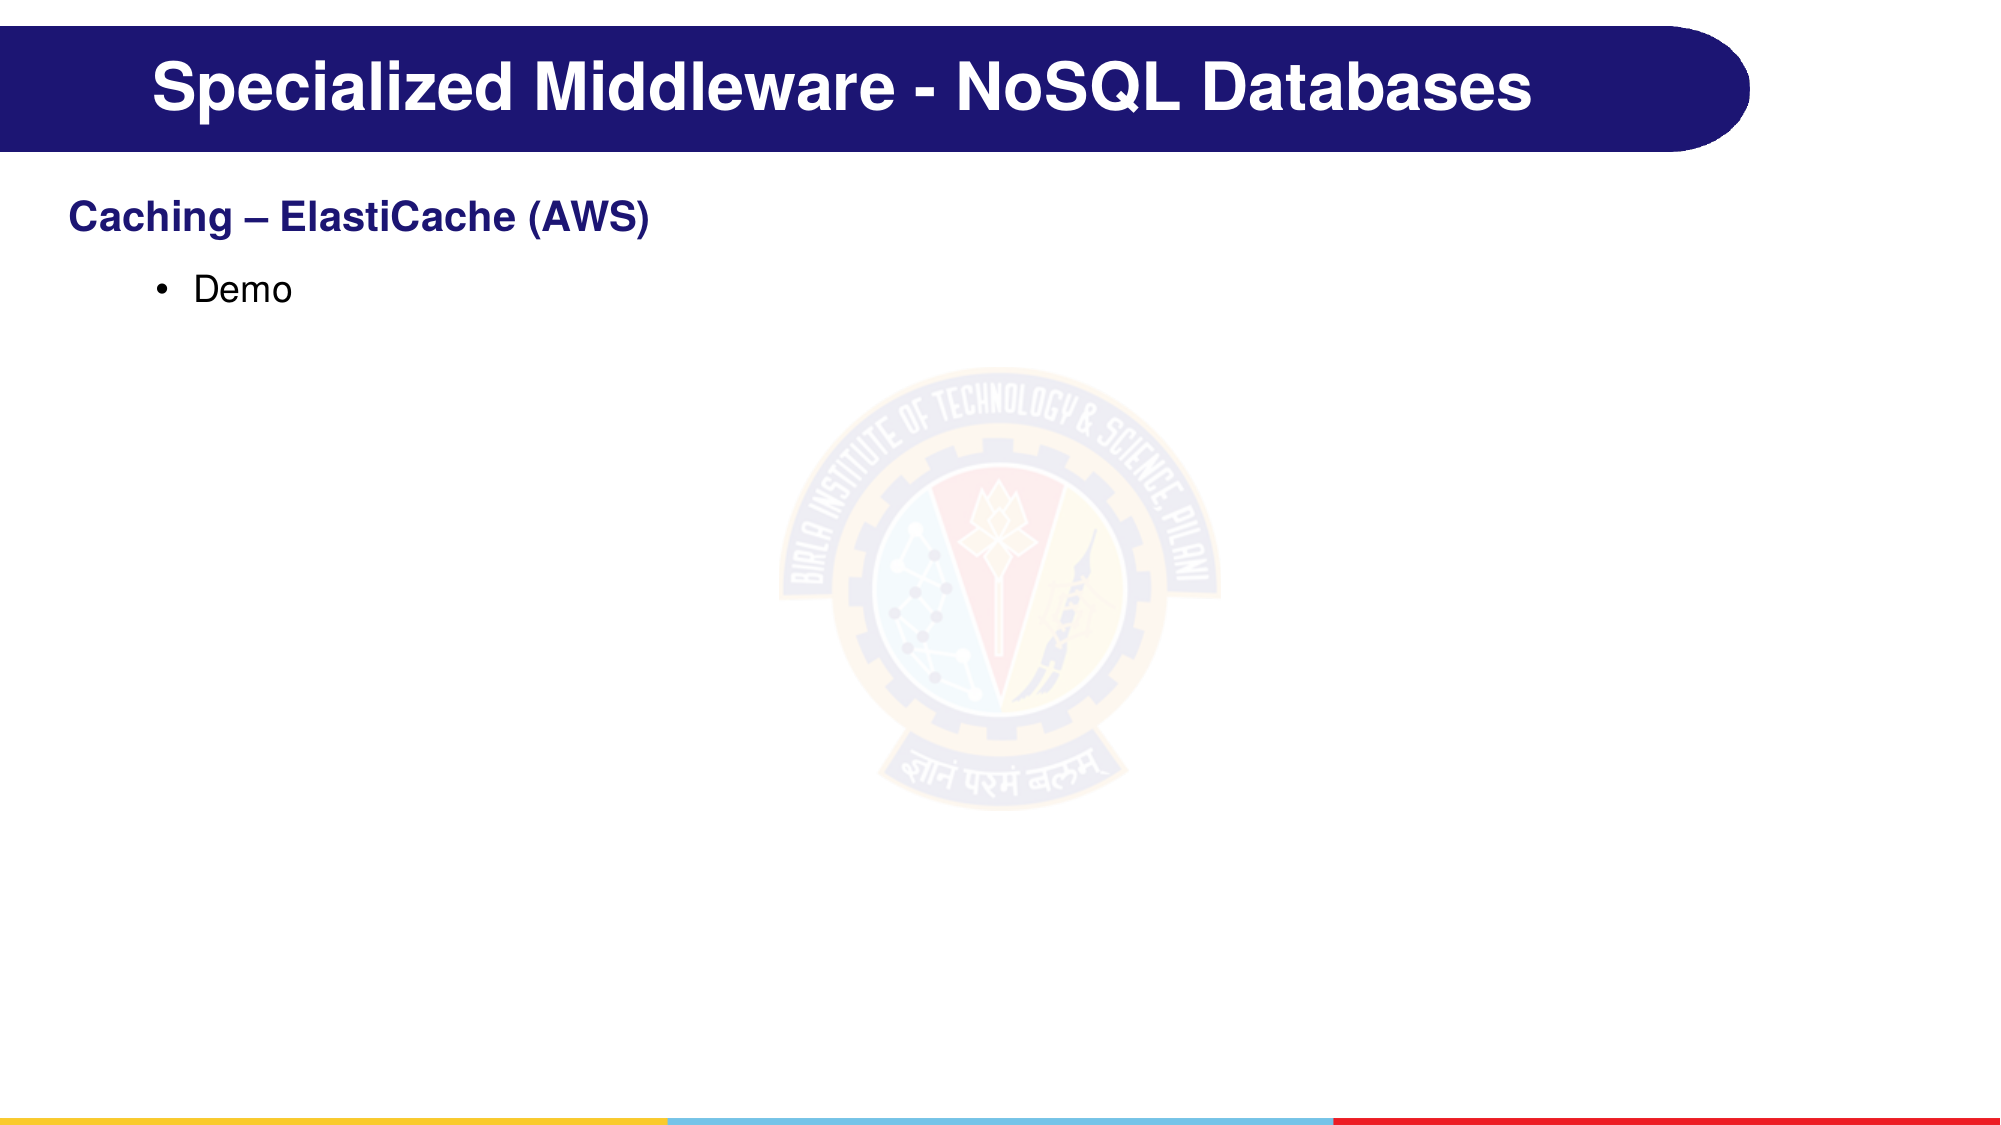

# Specialized Middleware - NoSQL Databases
Caching – ElastiCache (AWS)
Demo